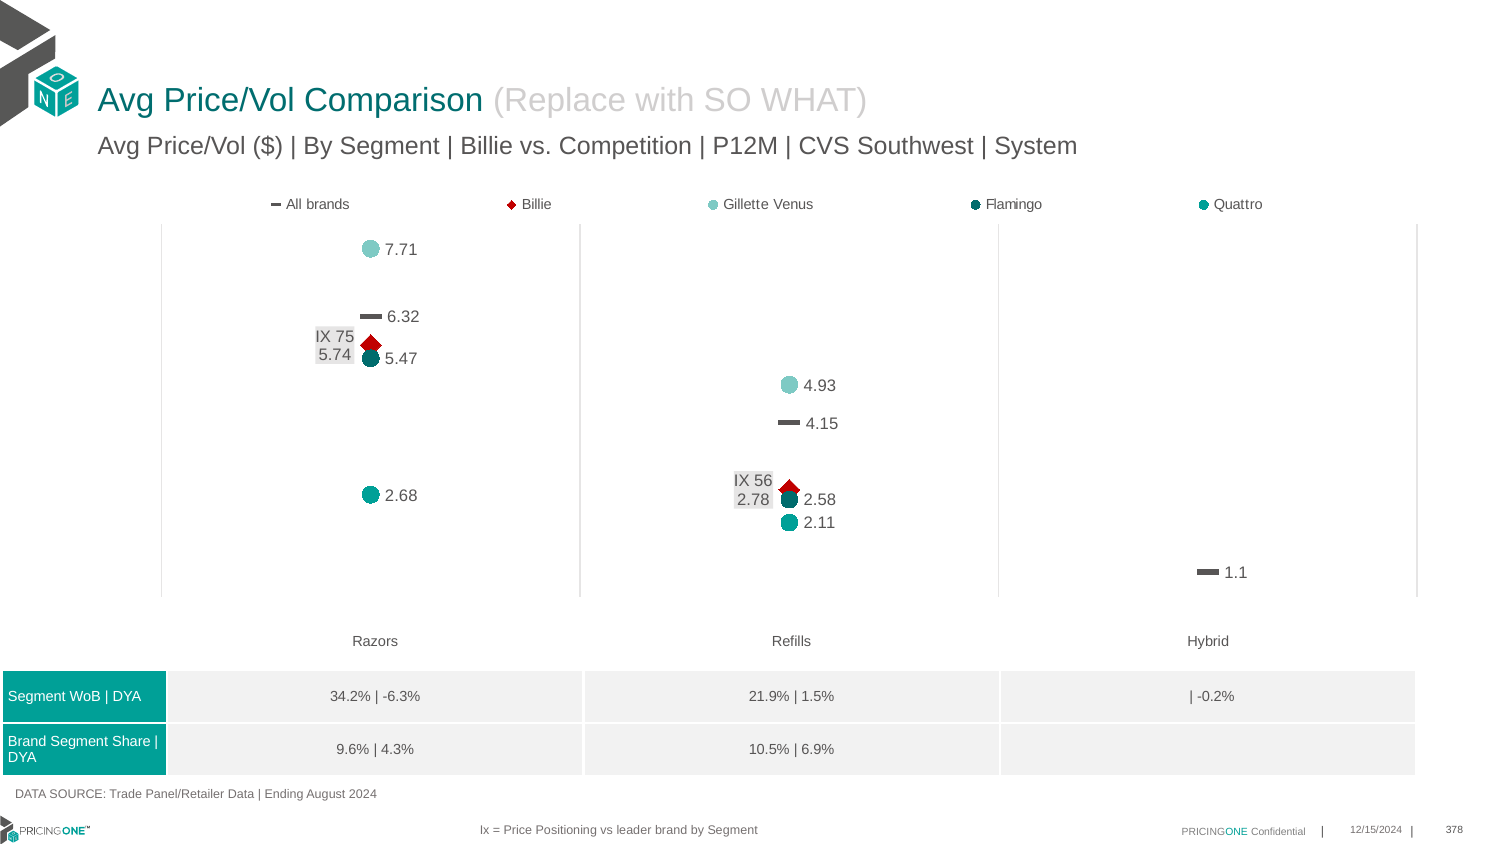

# Avg Price/Vol Comparison (Replace with SO WHAT)
Avg Price/Vol ($) | By Segment | Billie vs. Competition | P12M | CVS Southwest | System

### Chart

| Category | All brands | Billie | Gillette Venus | Flamingo | Quattro |
|---|---|---|---|---|---|
| IX 75 | 6.32 | 5.74 | 7.71 | 5.47 | 2.68 |
| IX 56 | 4.15 | 2.78 | 4.93 | 2.58 | 2.11 |
| None | 1.1 | None | None | None | None |
|  | Razors | Refills | Hybrid |
| --- | --- | --- | --- |
| Segment WoB | DYA | 34.2% | -6.3% | 21.9% | 1.5% | | -0.2% |
| Brand Segment Share | DYA | 9.6% | 4.3% | 10.5% | 6.9% |  |
DATA SOURCE: Trade Panel/Retailer Data | Ending August 2024
Ix = Price Positioning vs leader brand by Segment
12/15/2024
378